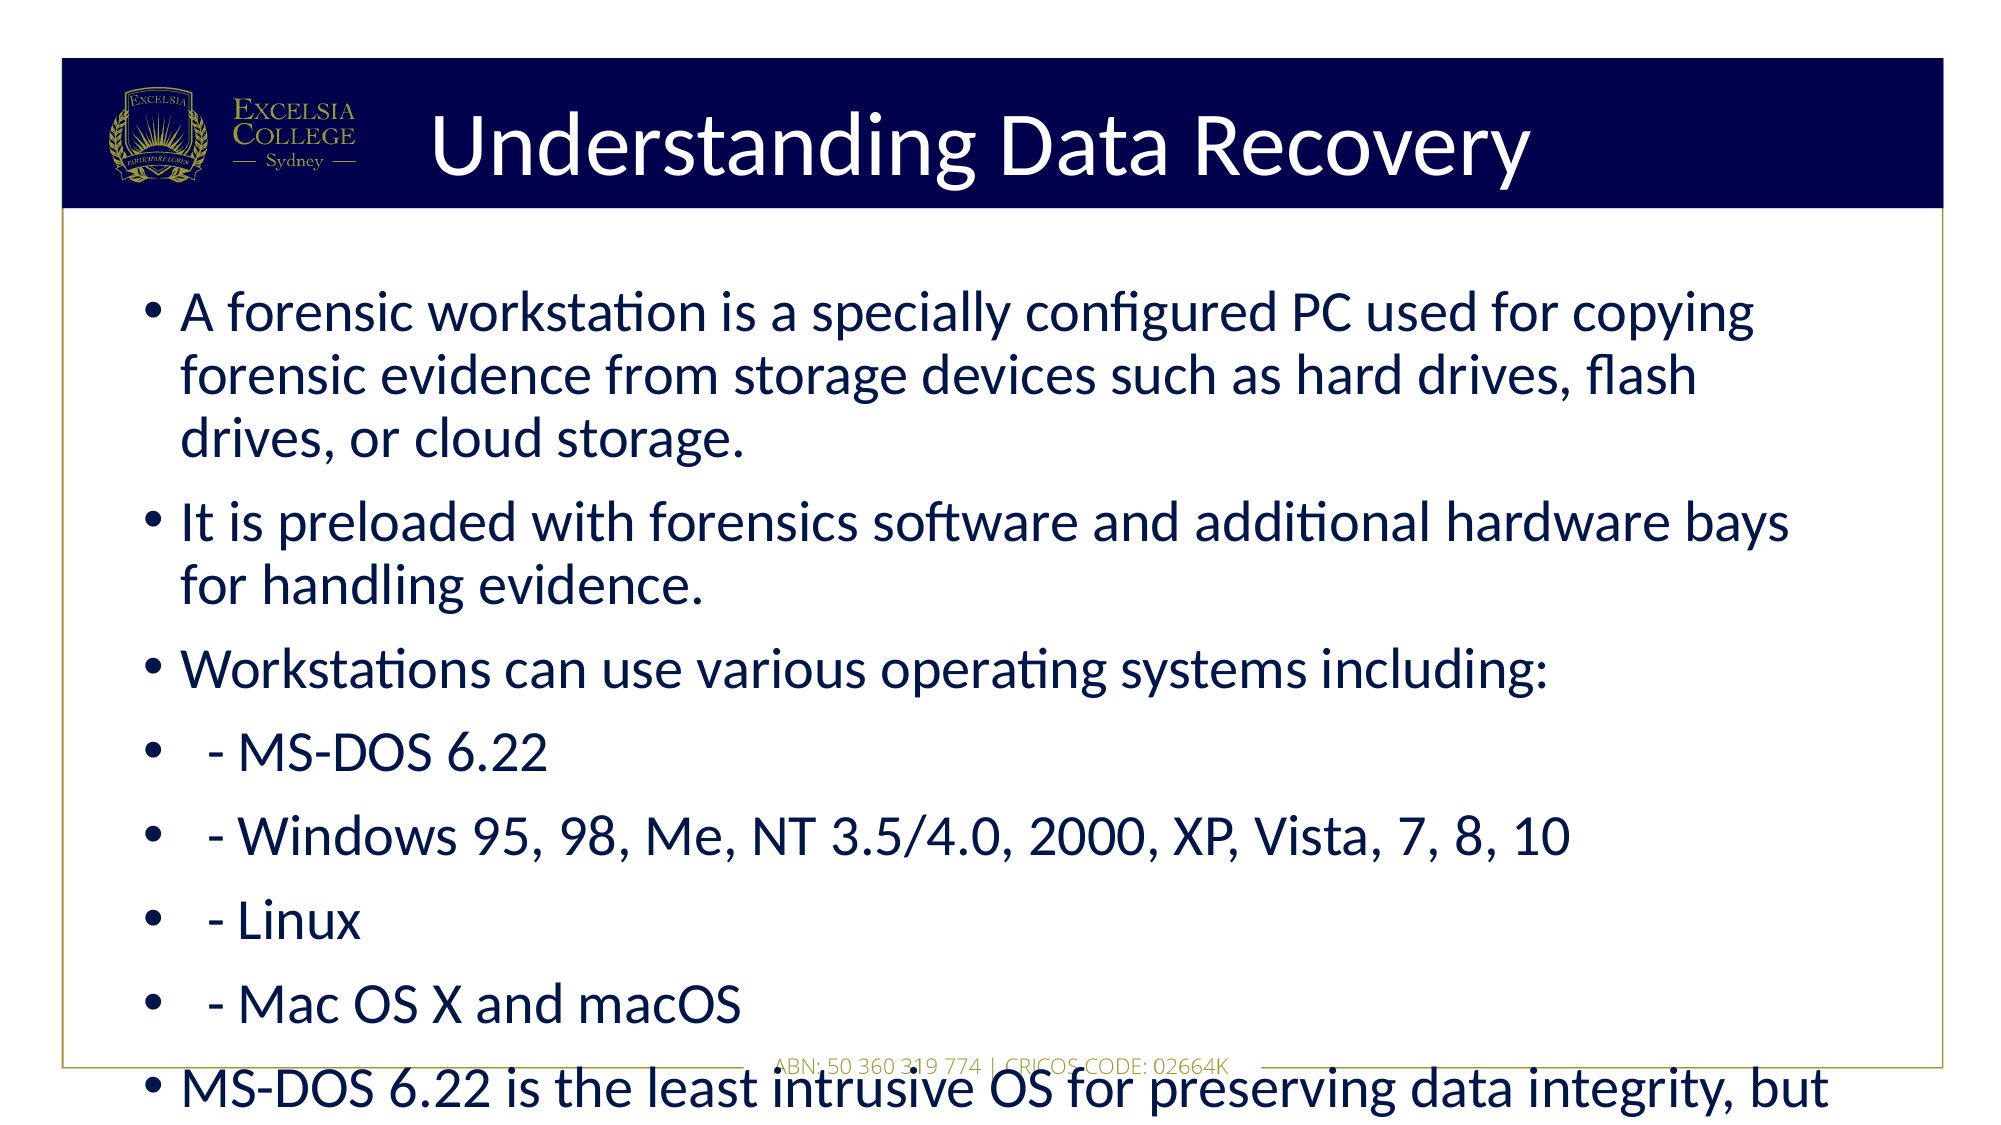

# Understanding Data Recovery Workstations and Software
A forensic workstation is a specially configured PC used for copying forensic evidence from storage devices such as hard drives, flash drives, or cloud storage.
It is preloaded with forensics software and additional hardware bays for handling evidence.
Workstations can use various operating systems including:
  - MS-DOS 6.22
  - Windows 95, 98, Me, NT 3.5/4.0, 2000, XP, Vista, 7, 8, 10
  - Linux
  - Mac OS X and macOS
MS-DOS 6.22 is the least intrusive OS for preserving data integrity, but newer OSs are often used due to their compatibility with modern tools.
Operating systems can alter evidence by writing data to the Recycle Bin or recording drive serial numbers, which can compromise evidence integrity.
Write-blockers are essential to prevent data modification during acquisition. They can be hardware-based (USB/FireWire) or software-based (bootable OS in RAM).
Hardware write-blockers include: Digital Intelligence Ultra-Kit, UltraBlock, FireFly, FireChief 800, USB Write Blocker, WiebeTECH Forensic DriveDock, Guidance Software FastBloc, Paralan’s SCSI Write Blockers, Tableu UltraBlock SAS Write Blocker, and Image LinkMASSter Forensics Hard Case.
Software write-blockers use bootable DVDs/USBs with independent OSs to prevent data writes during acquisition.
Windows tools are being developed for disk forensics, but Linux is often preferred for its capabilities in data acquisition.
No single tool can recover all data; proficiency with multiple tools and OSs is essential for effective digital investigation.
Appendix D provides additional information on using MS-DOS for data acquisitions.